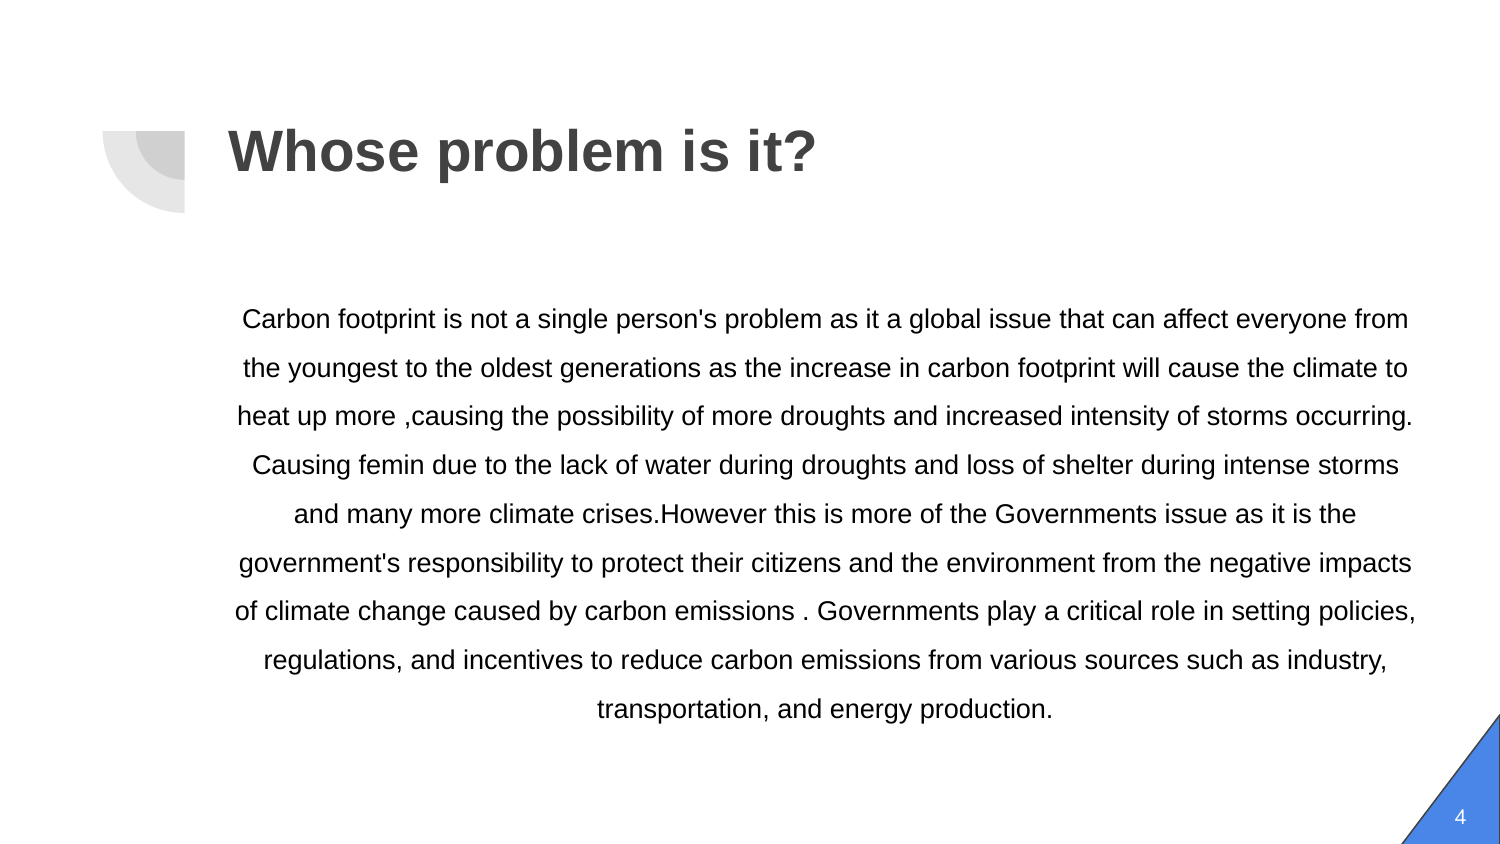

# Whose problem is it?
Carbon footprint is not a single person's problem as it a global issue that can affect everyone from the youngest to the oldest generations as the increase in carbon footprint will cause the climate to heat up more ,causing the possibility of more droughts and increased intensity of storms occurring. Causing femin due to the lack of water during droughts and loss of shelter during intense storms and many more climate crises.However this is more of the Governments issue as it is the government's responsibility to protect their citizens and the environment from the negative impacts of climate change caused by carbon emissions . Governments play a critical role in setting policies, regulations, and incentives to reduce carbon emissions from various sources such as industry, transportation, and energy production.

4